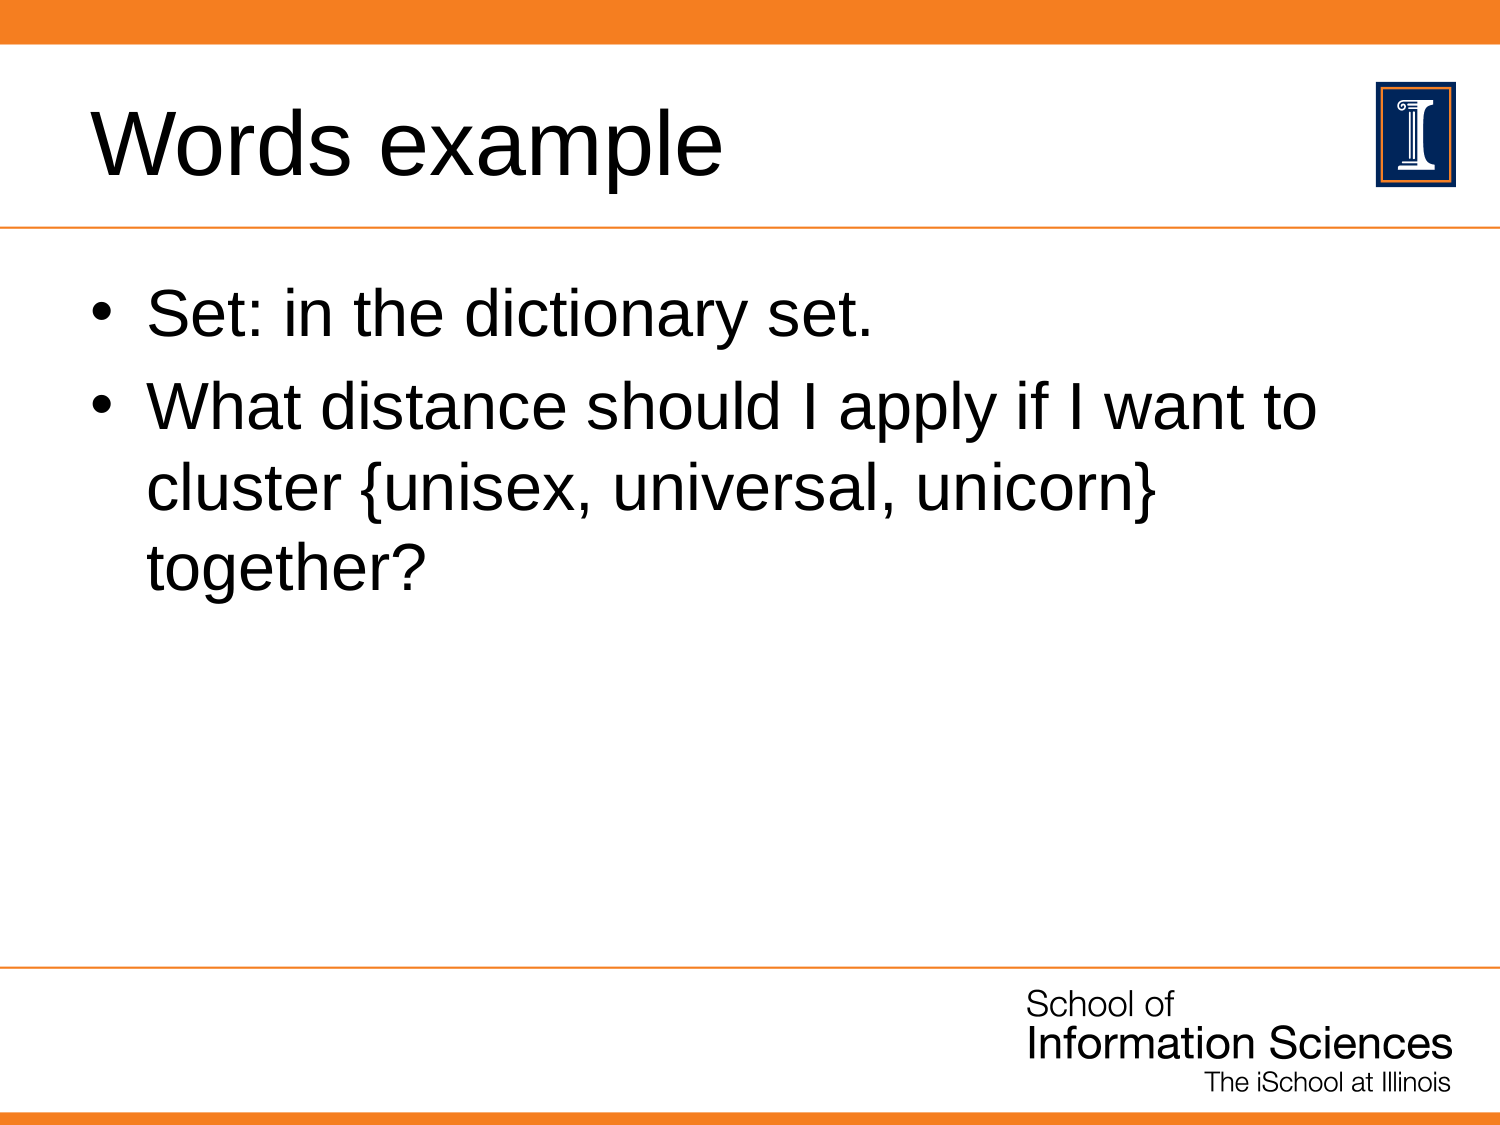

# Words example
Set: in the dictionary set.
What distance should I apply if I want to cluster {unisex, universal, unicorn} together?